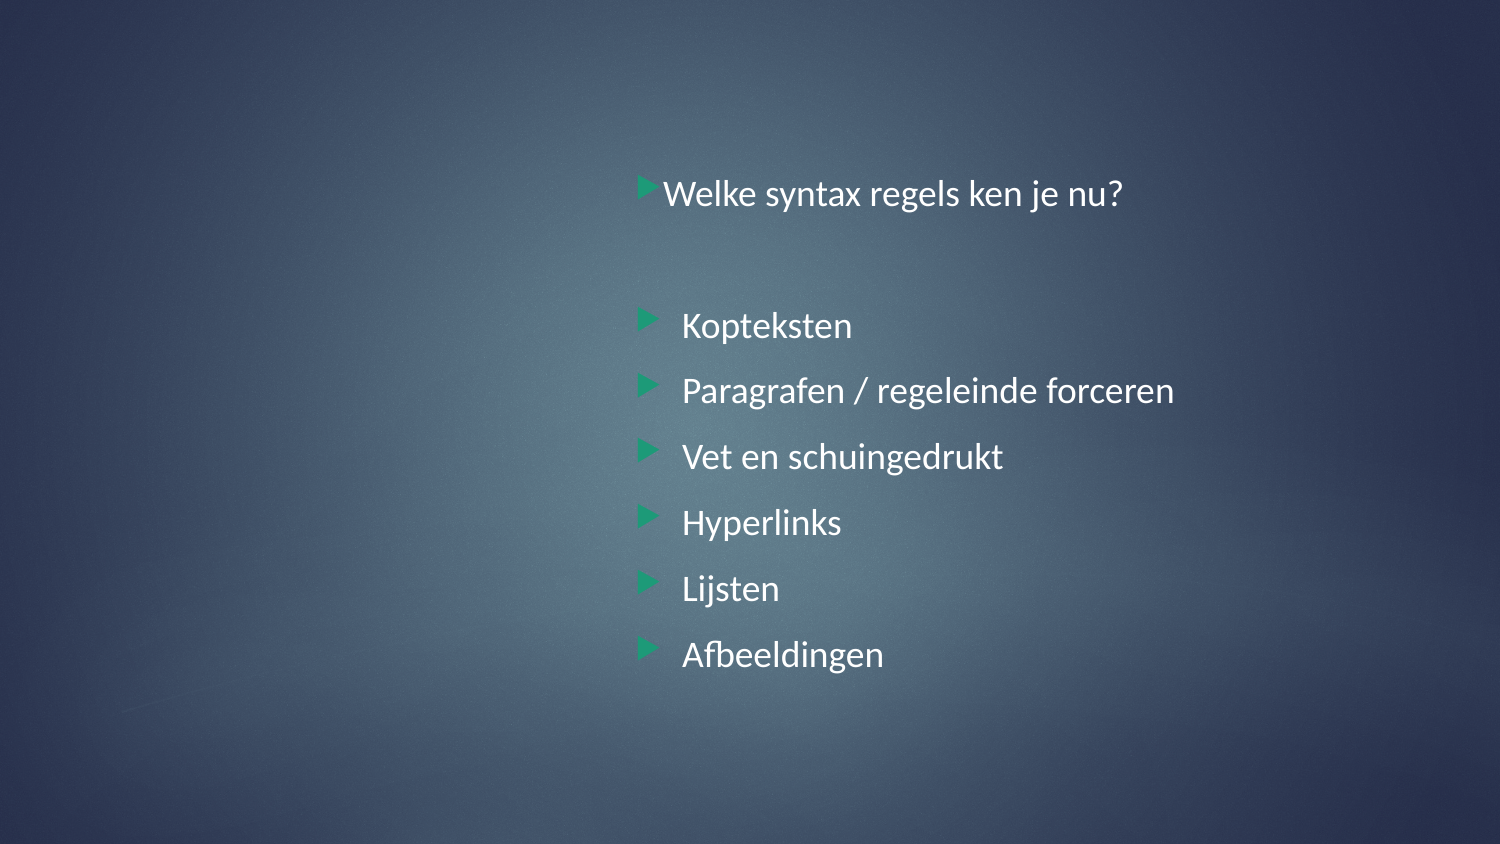

Welke syntax regels ken je nu?

Kopteksten
Paragrafen / regeleinde forceren
Vet en schuingedrukt
Hyperlinks
Lijsten
Afbeeldingen